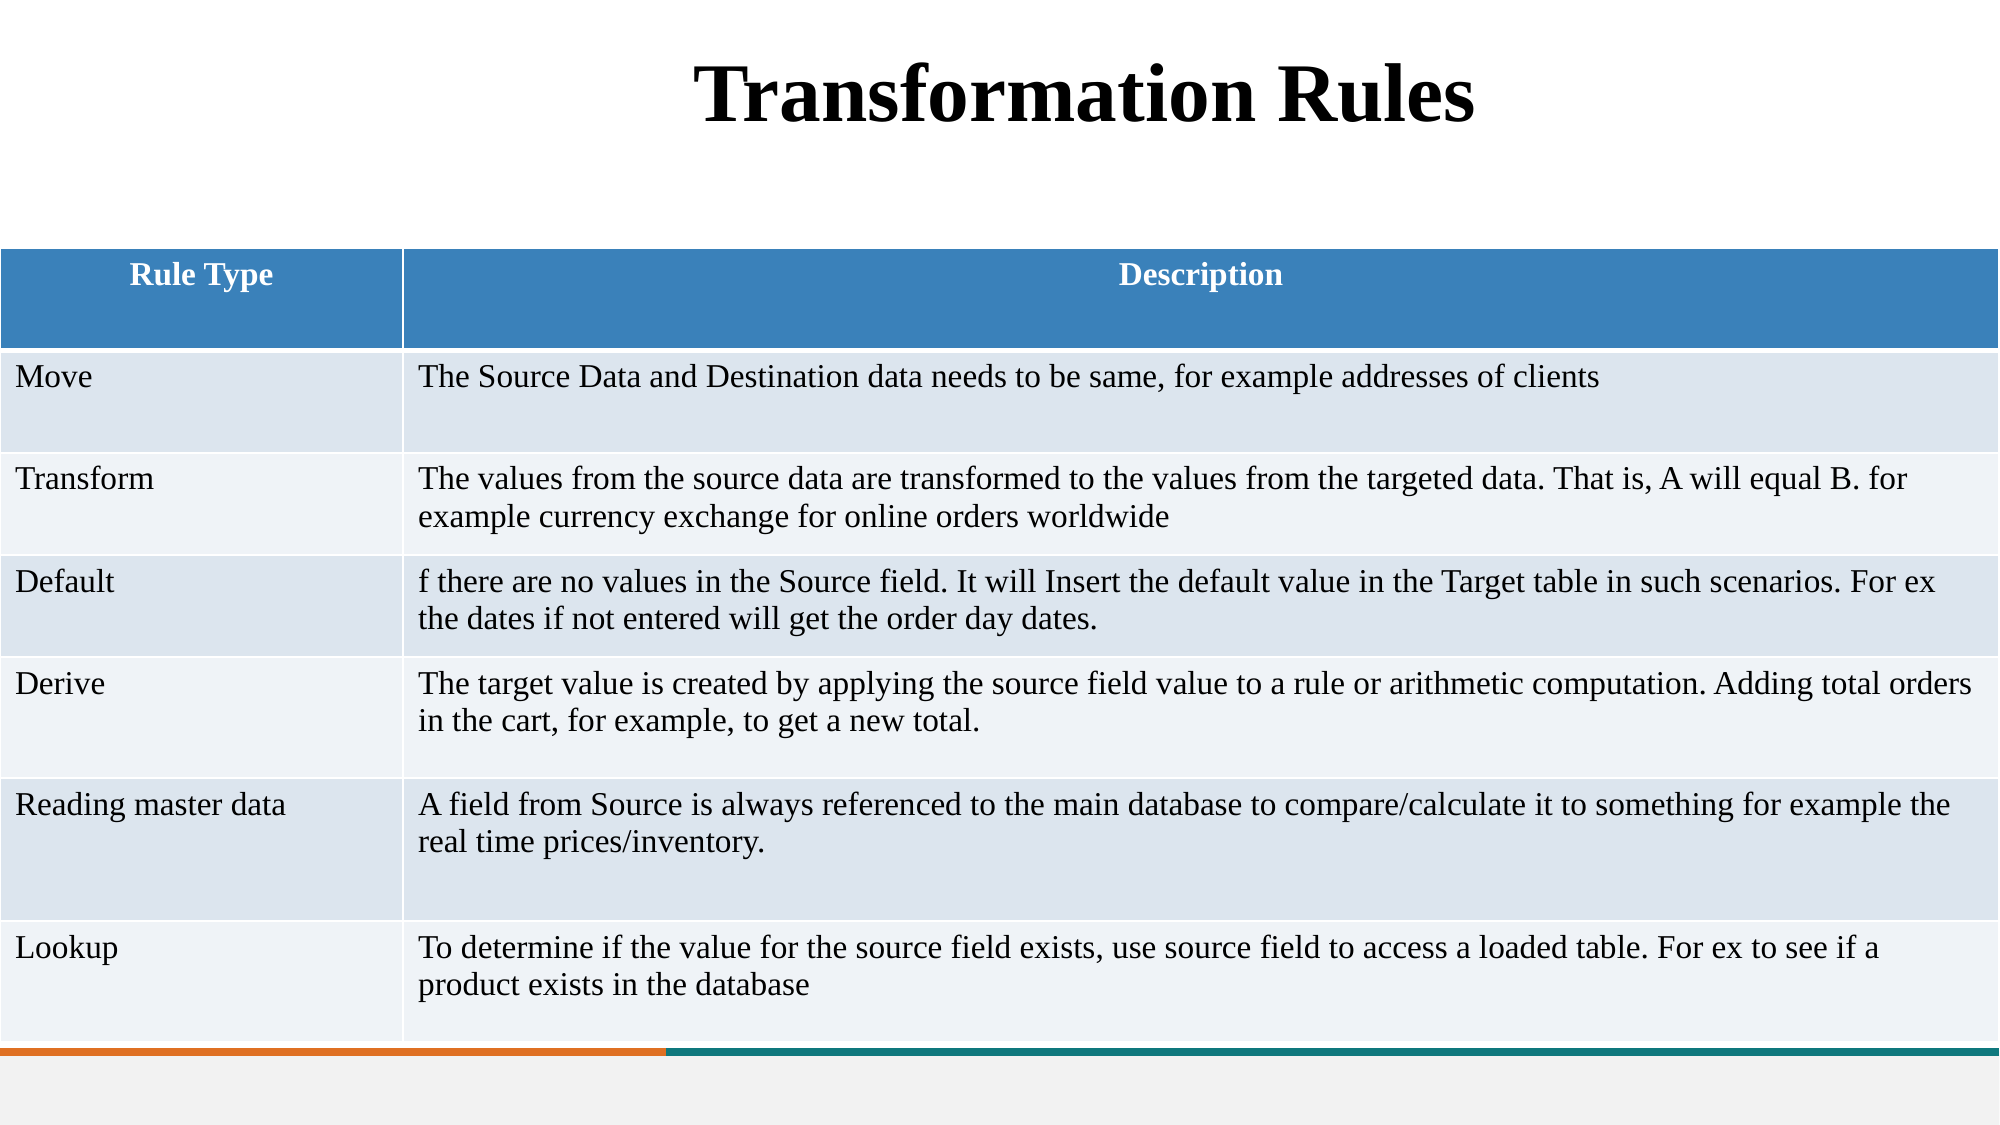

Transformation Rules
| Rule Type | Description |
| --- | --- |
| Move | The Source Data and Destination data needs to be same, for example addresses of clients |
| Transform | The values from the source data are transformed to the values from the targeted data. That is, A will equal B. for example currency exchange for online orders worldwide |
| Default | f there are no values in the Source field. It will Insert the default value in the Target table in such scenarios. For ex the dates if not entered will get the order day dates. |
| Derive | The target value is created by applying the source field value to a rule or arithmetic computation. Adding total orders in the cart, for example, to get a new total. |
| Reading master data | A field from Source is always referenced to the main database to compare/calculate it to something for example the real time prices/inventory. |
| Lookup | To determine if the value for the source field exists, use source field to access a loaded table. For ex to see if a product exists in the database |